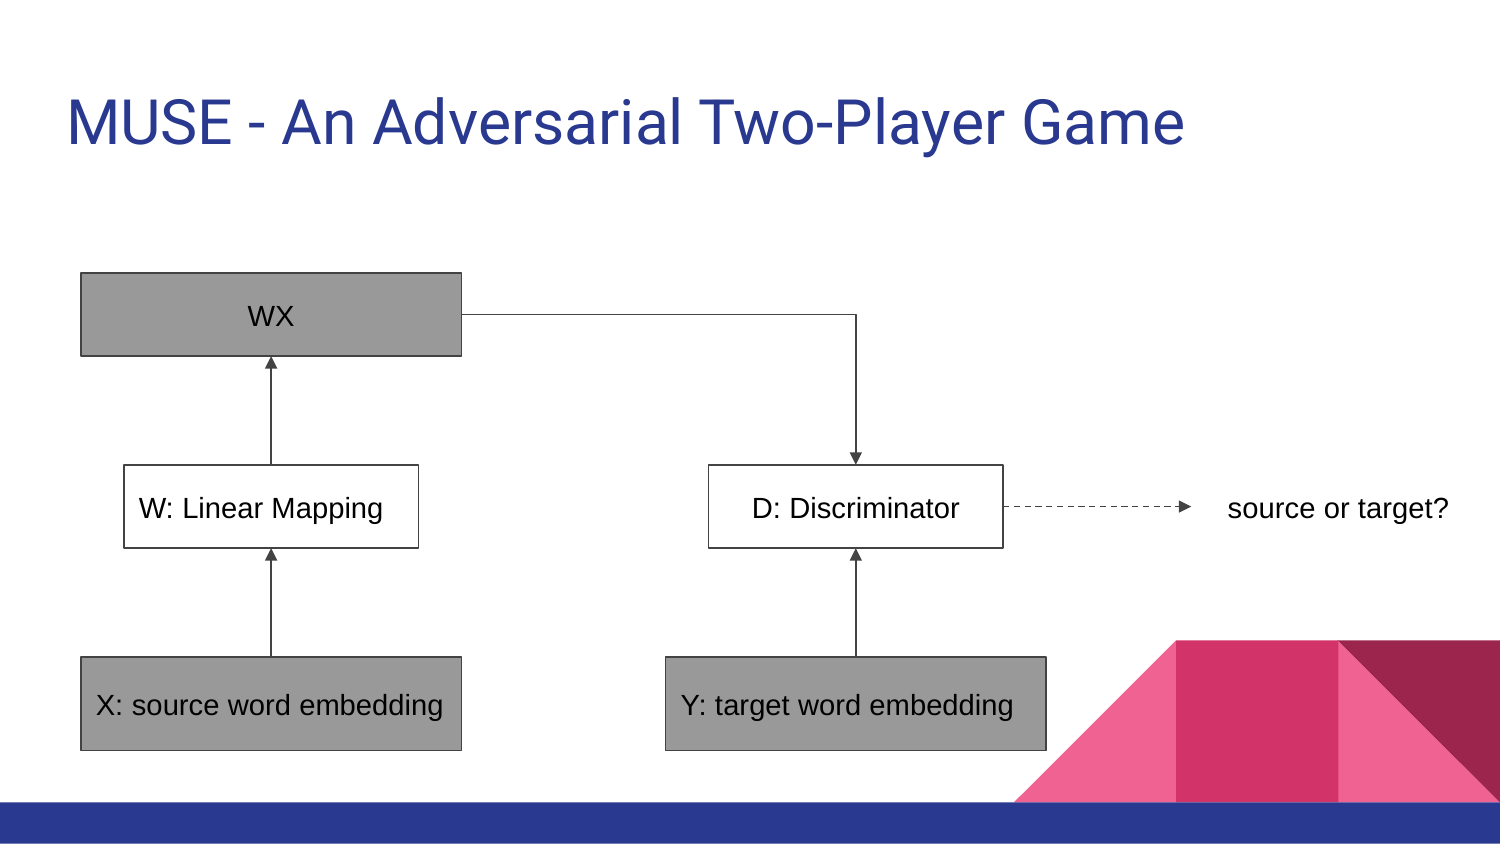

# MUSE - An Adversarial Two-Player Game
WX
W: Linear Mapping
D: Discriminator
source or target?
X: source word embedding
Y: target word embedding